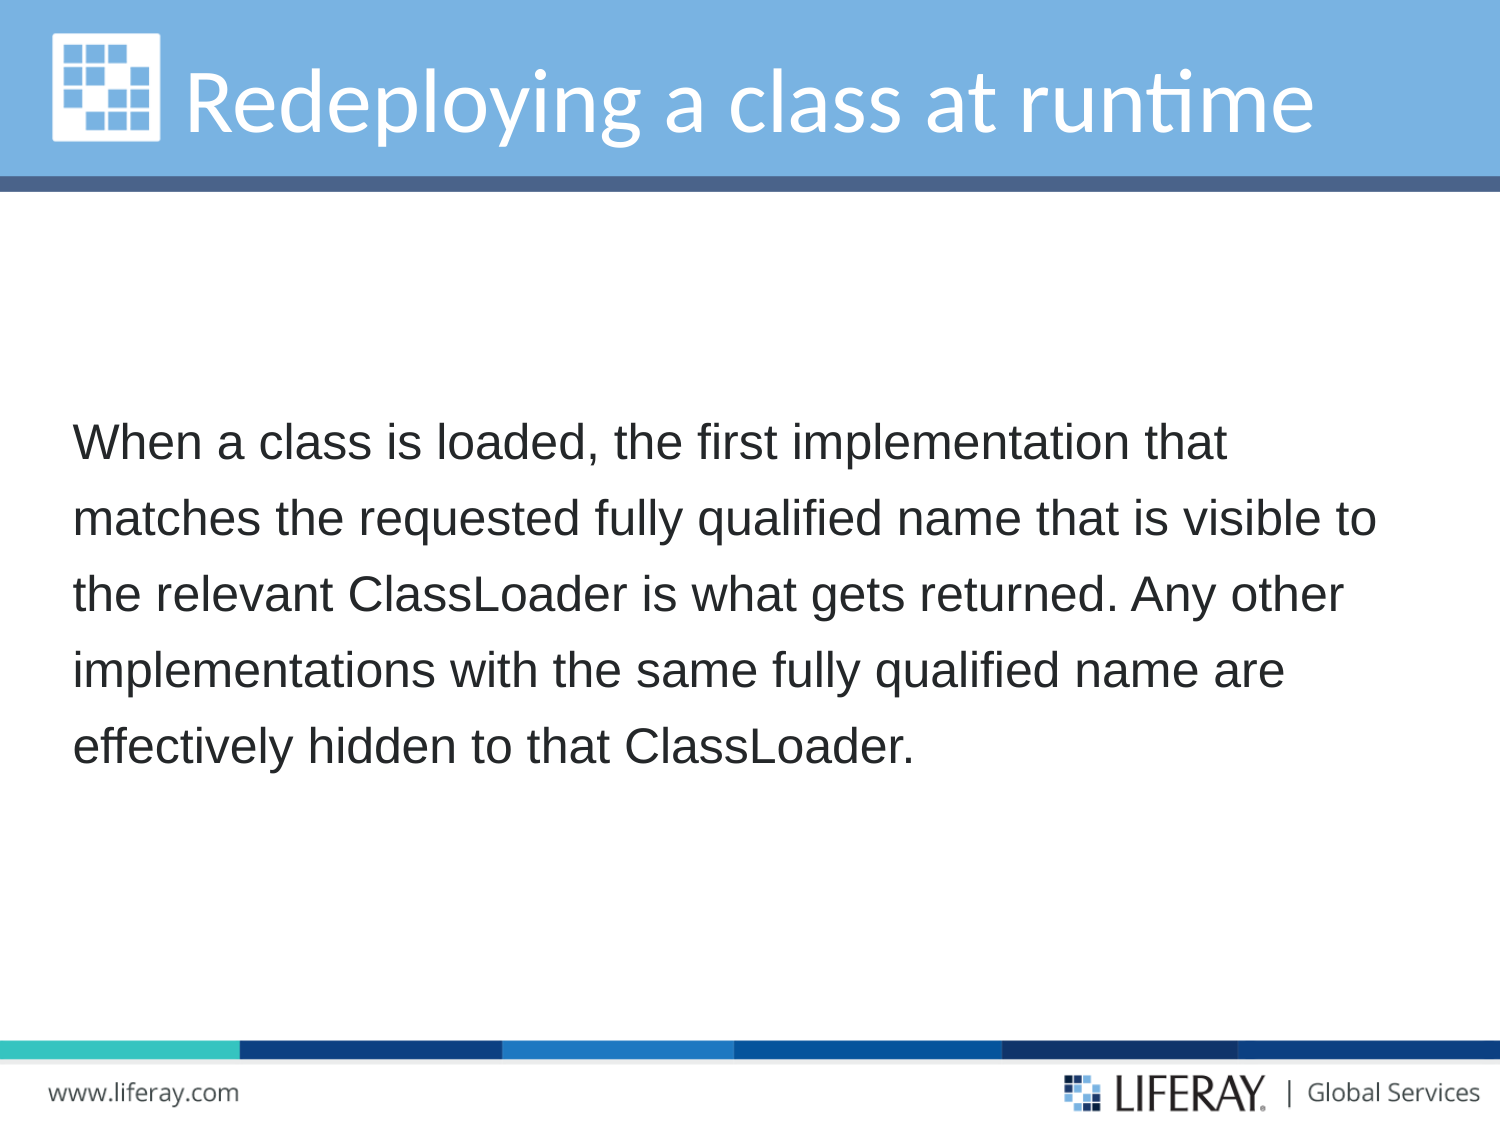

# Redeploying a class at runtime
When a class is loaded, the first implementation that matches the requested fully qualified name that is visible to the relevant ClassLoader is what gets returned. Any other implementations with the same fully qualified name are effectively hidden to that ClassLoader.